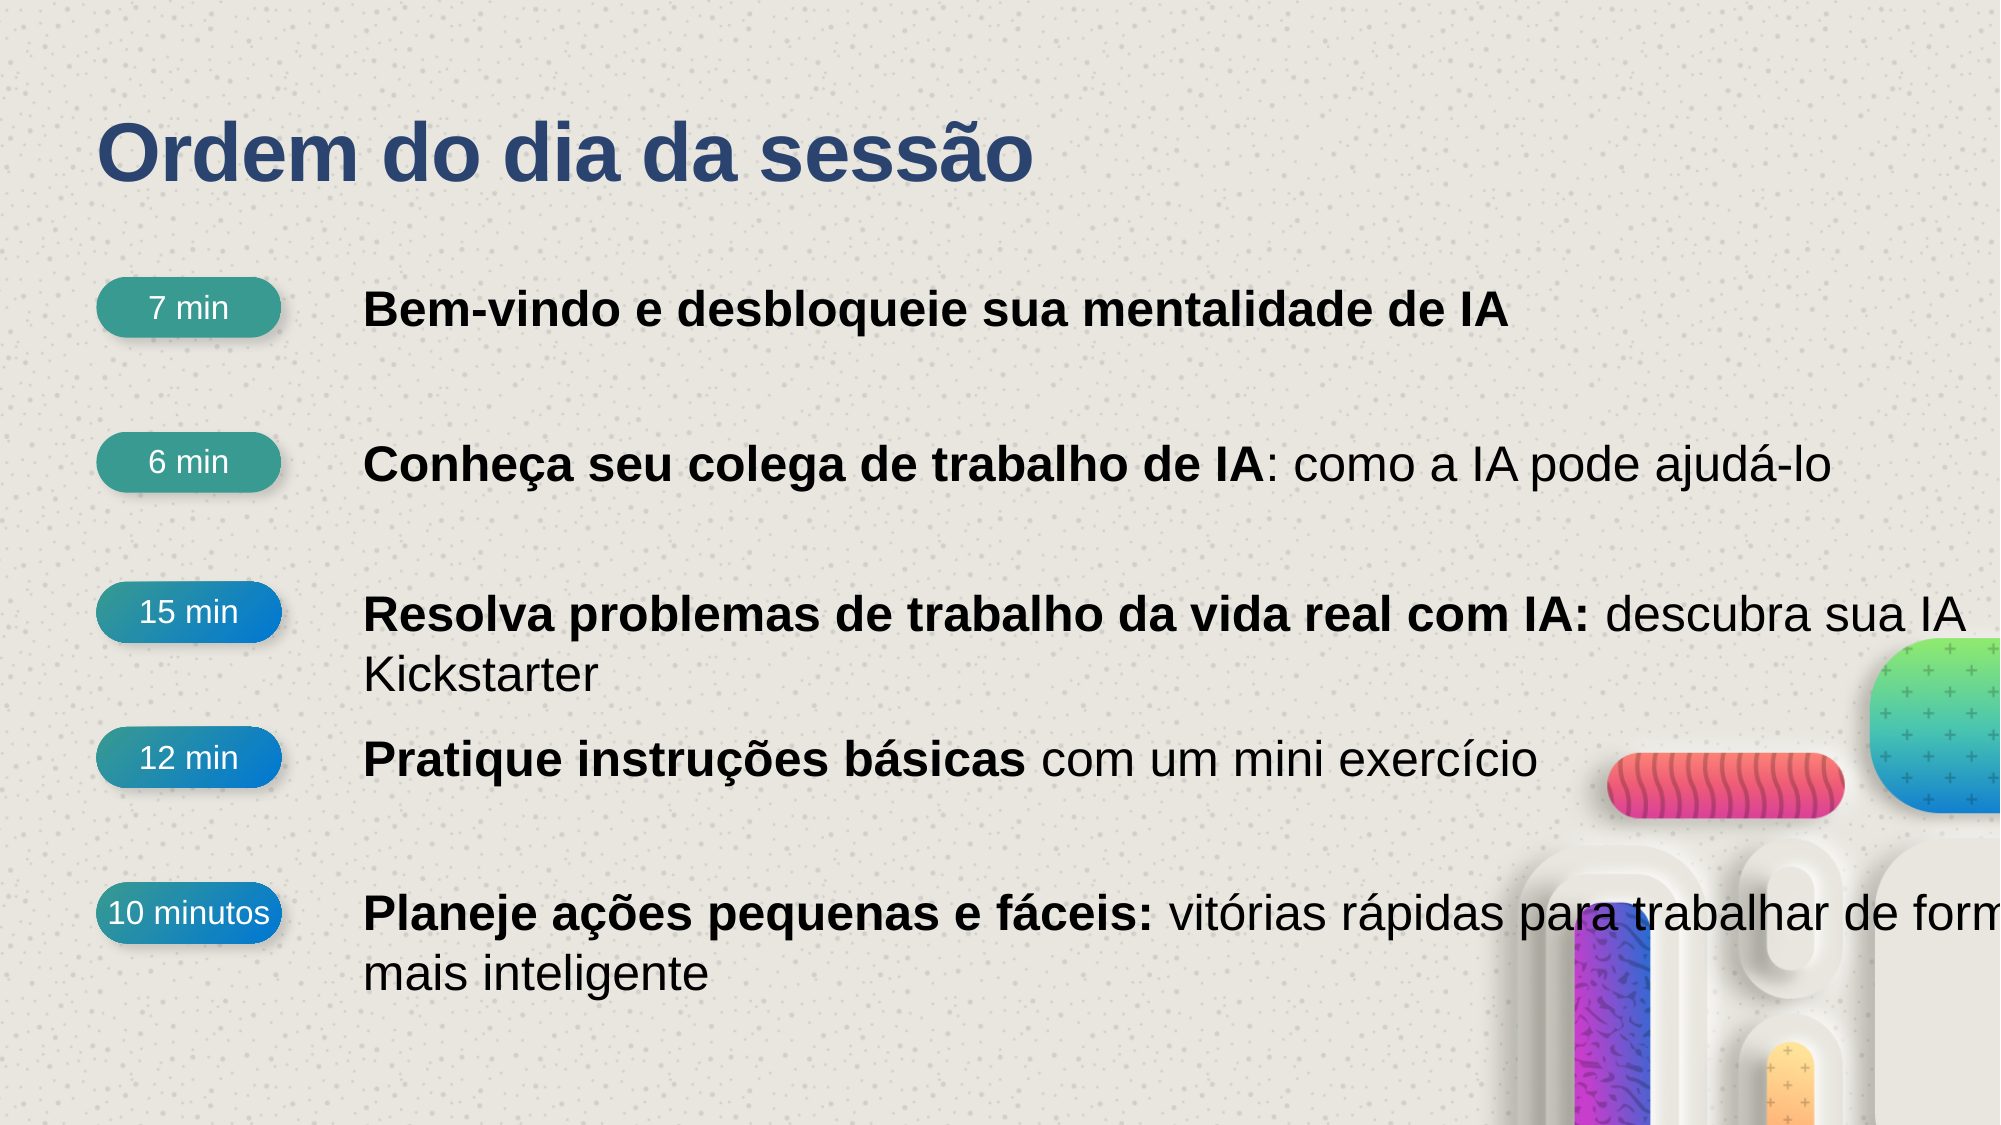

# Ordem do dia da sessão
7 min
Bem-vindo e desbloqueie sua mentalidade de IA
Conheça seu colega de trabalho de IA: como a IA pode ajudá-lo
6 min
Resolva problemas de trabalho da vida real com IA: descubra sua IA Kickstarter
15 min
Pratique instruções básicas com um mini exercício
12 min
Planeje ações pequenas e fáceis: vitórias rápidas para trabalhar de forma mais inteligente
10 minutos